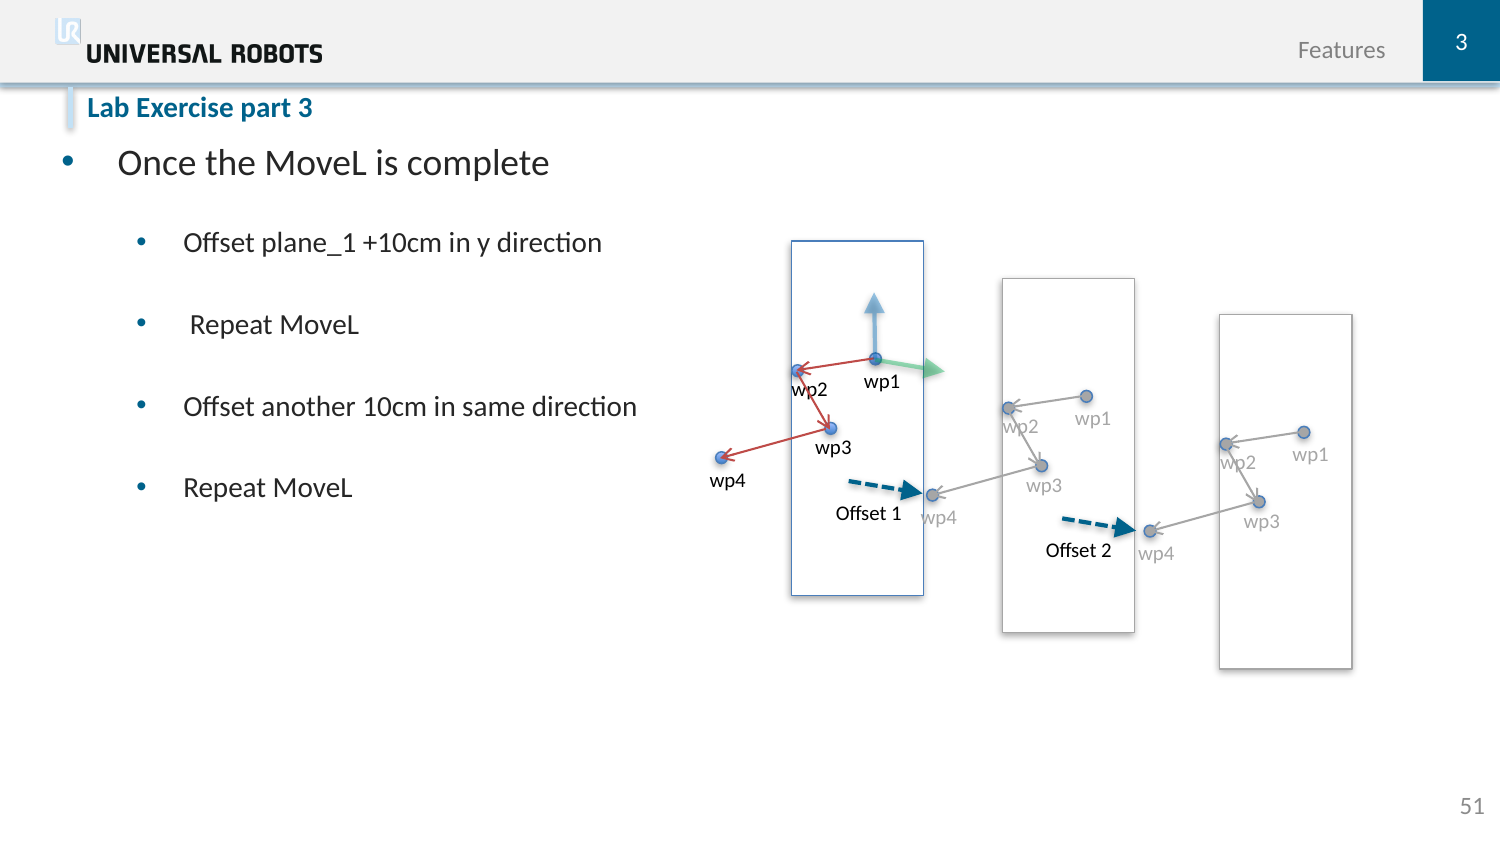

3
Features

Once the MoveL is complete

Offset plane_1 +10cm in y direction

 Repeat MoveL

Offset another 10cm in same direction

Repeat MoveL
Lab Exercise part 3

wp1

wp2

wp3

wp4

wp1

wp2

wp3

wp4

wp1

wp2

wp3

wp4
Offset 1
Offset 2
51